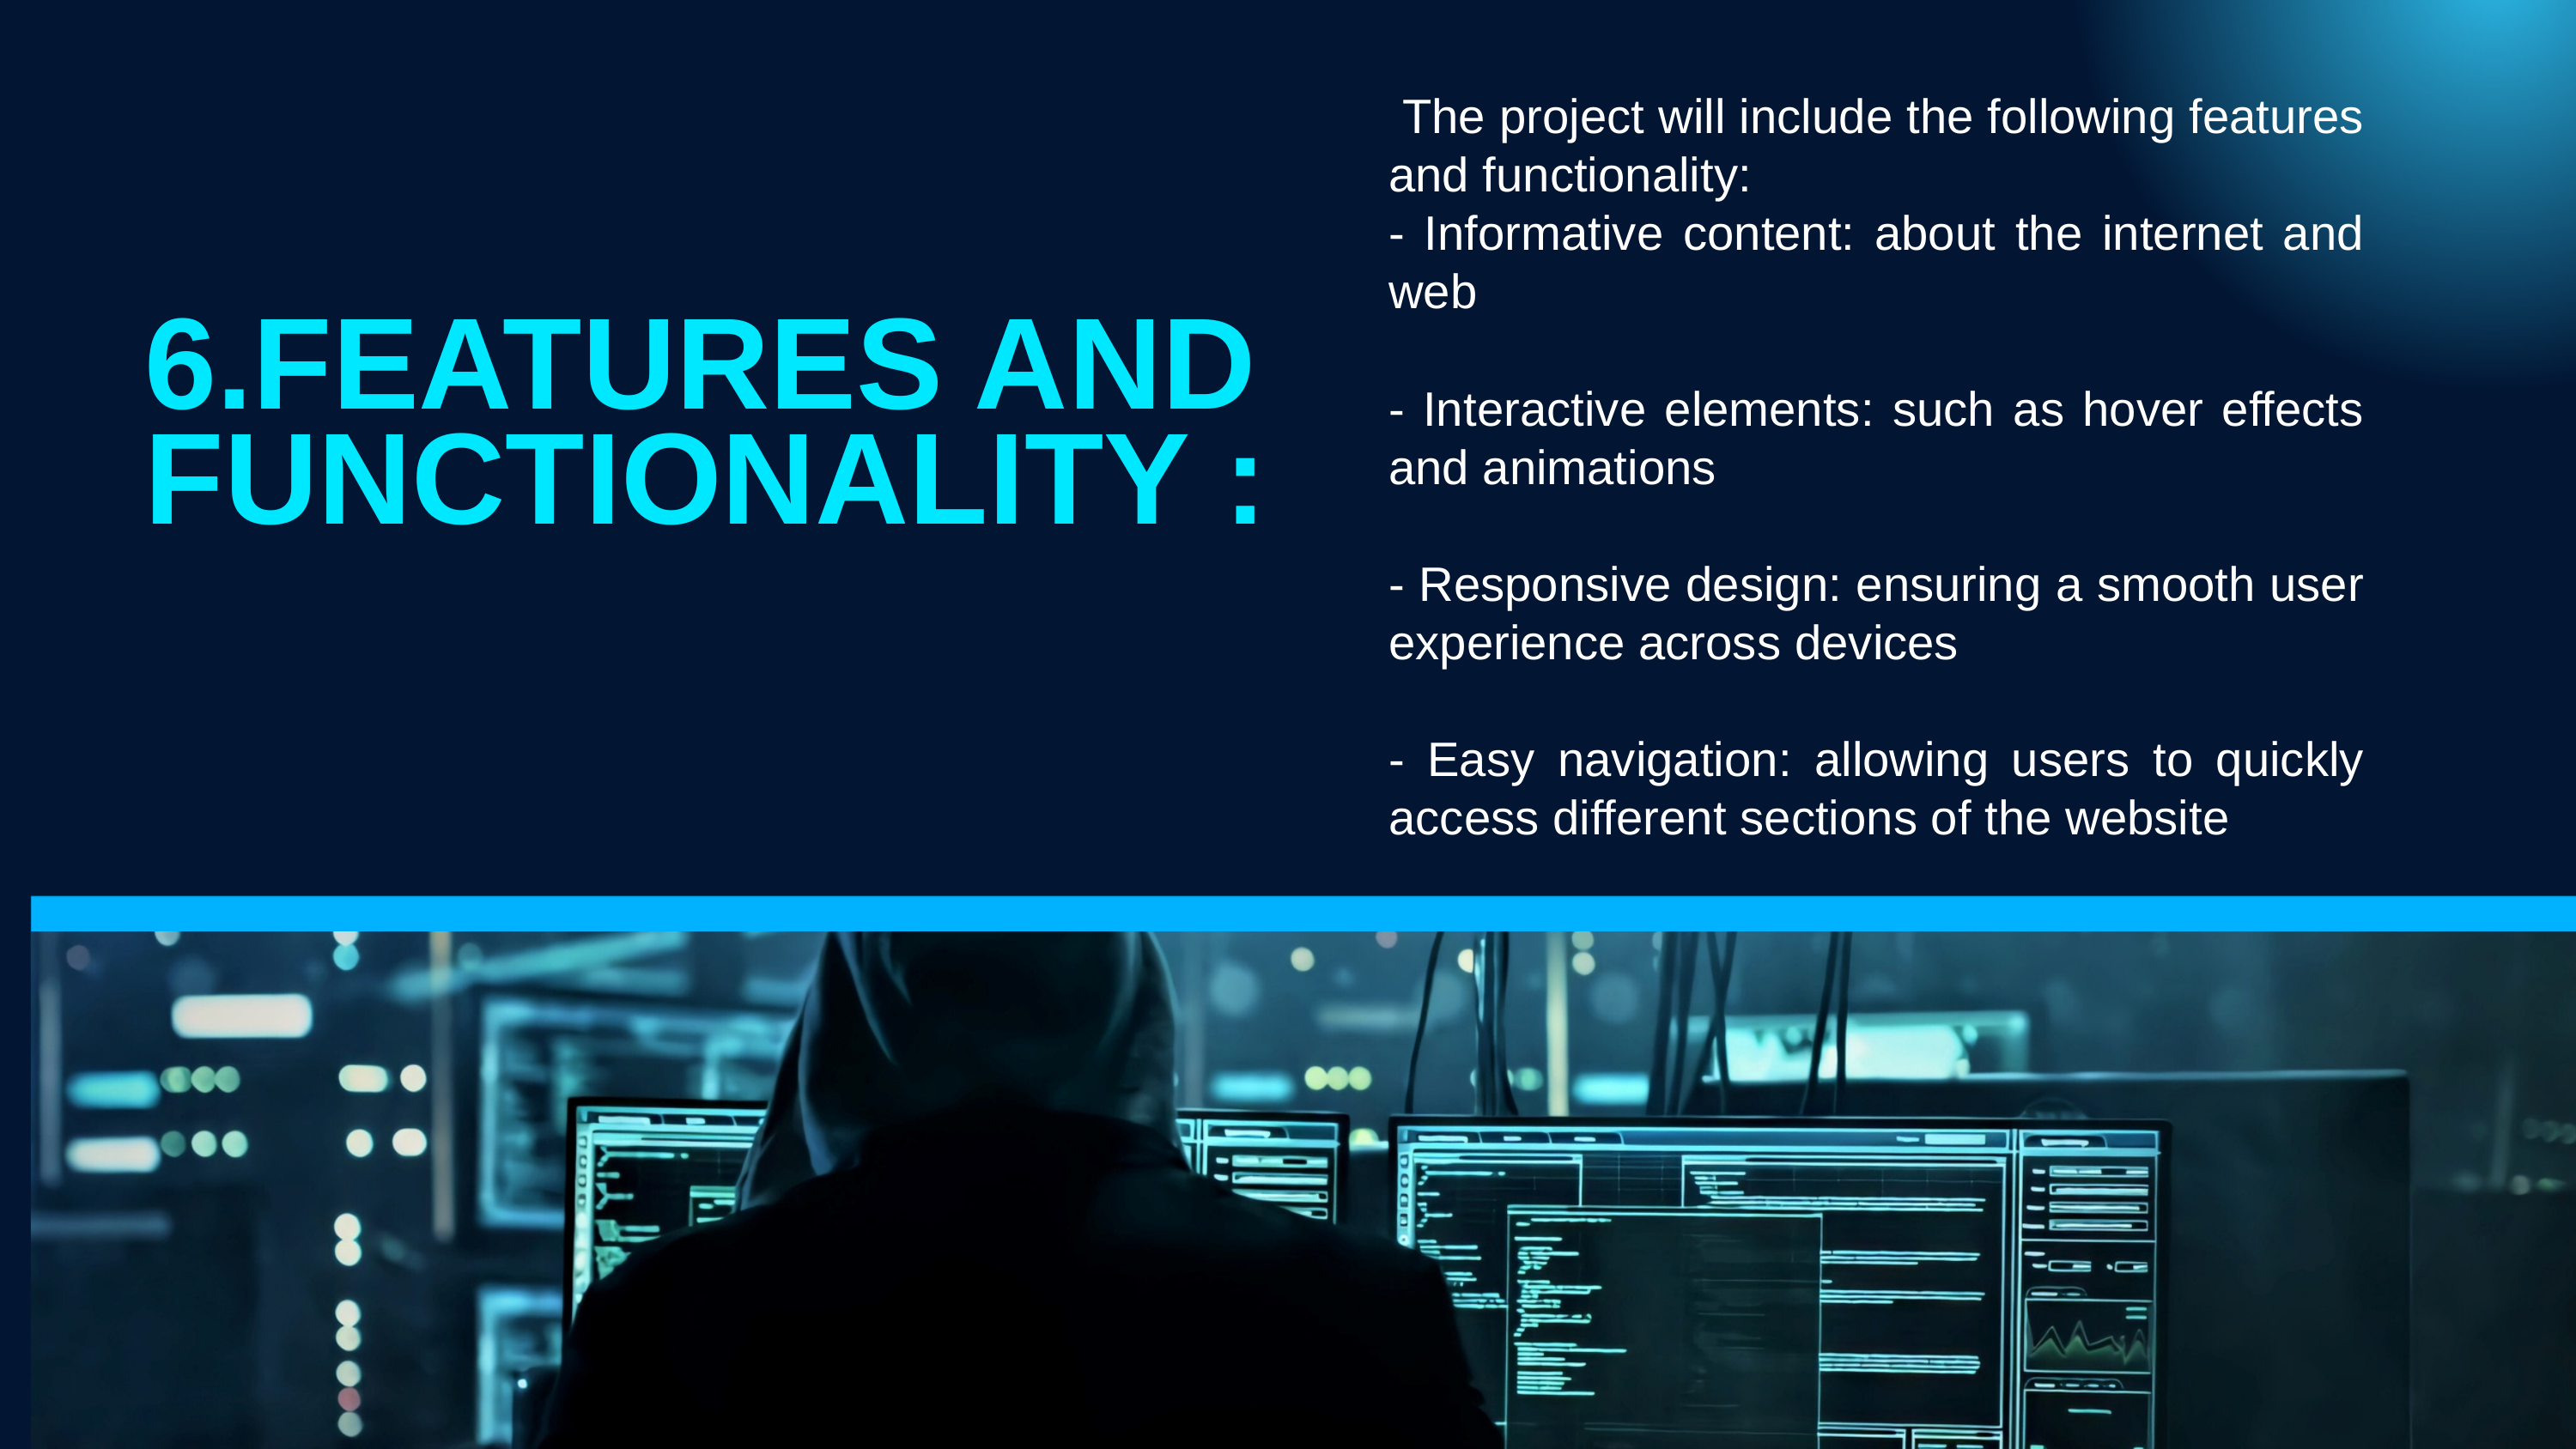

The project will include the following features and functionality:
- Informative content: about the internet and web

- Interactive elements: such as hover effects and animations

- Responsive design: ensuring a smooth user experience across devices

- Easy navigation: allowing users to quickly access different sections of the website

6.FEATURES AND FUNCTIONALITY :